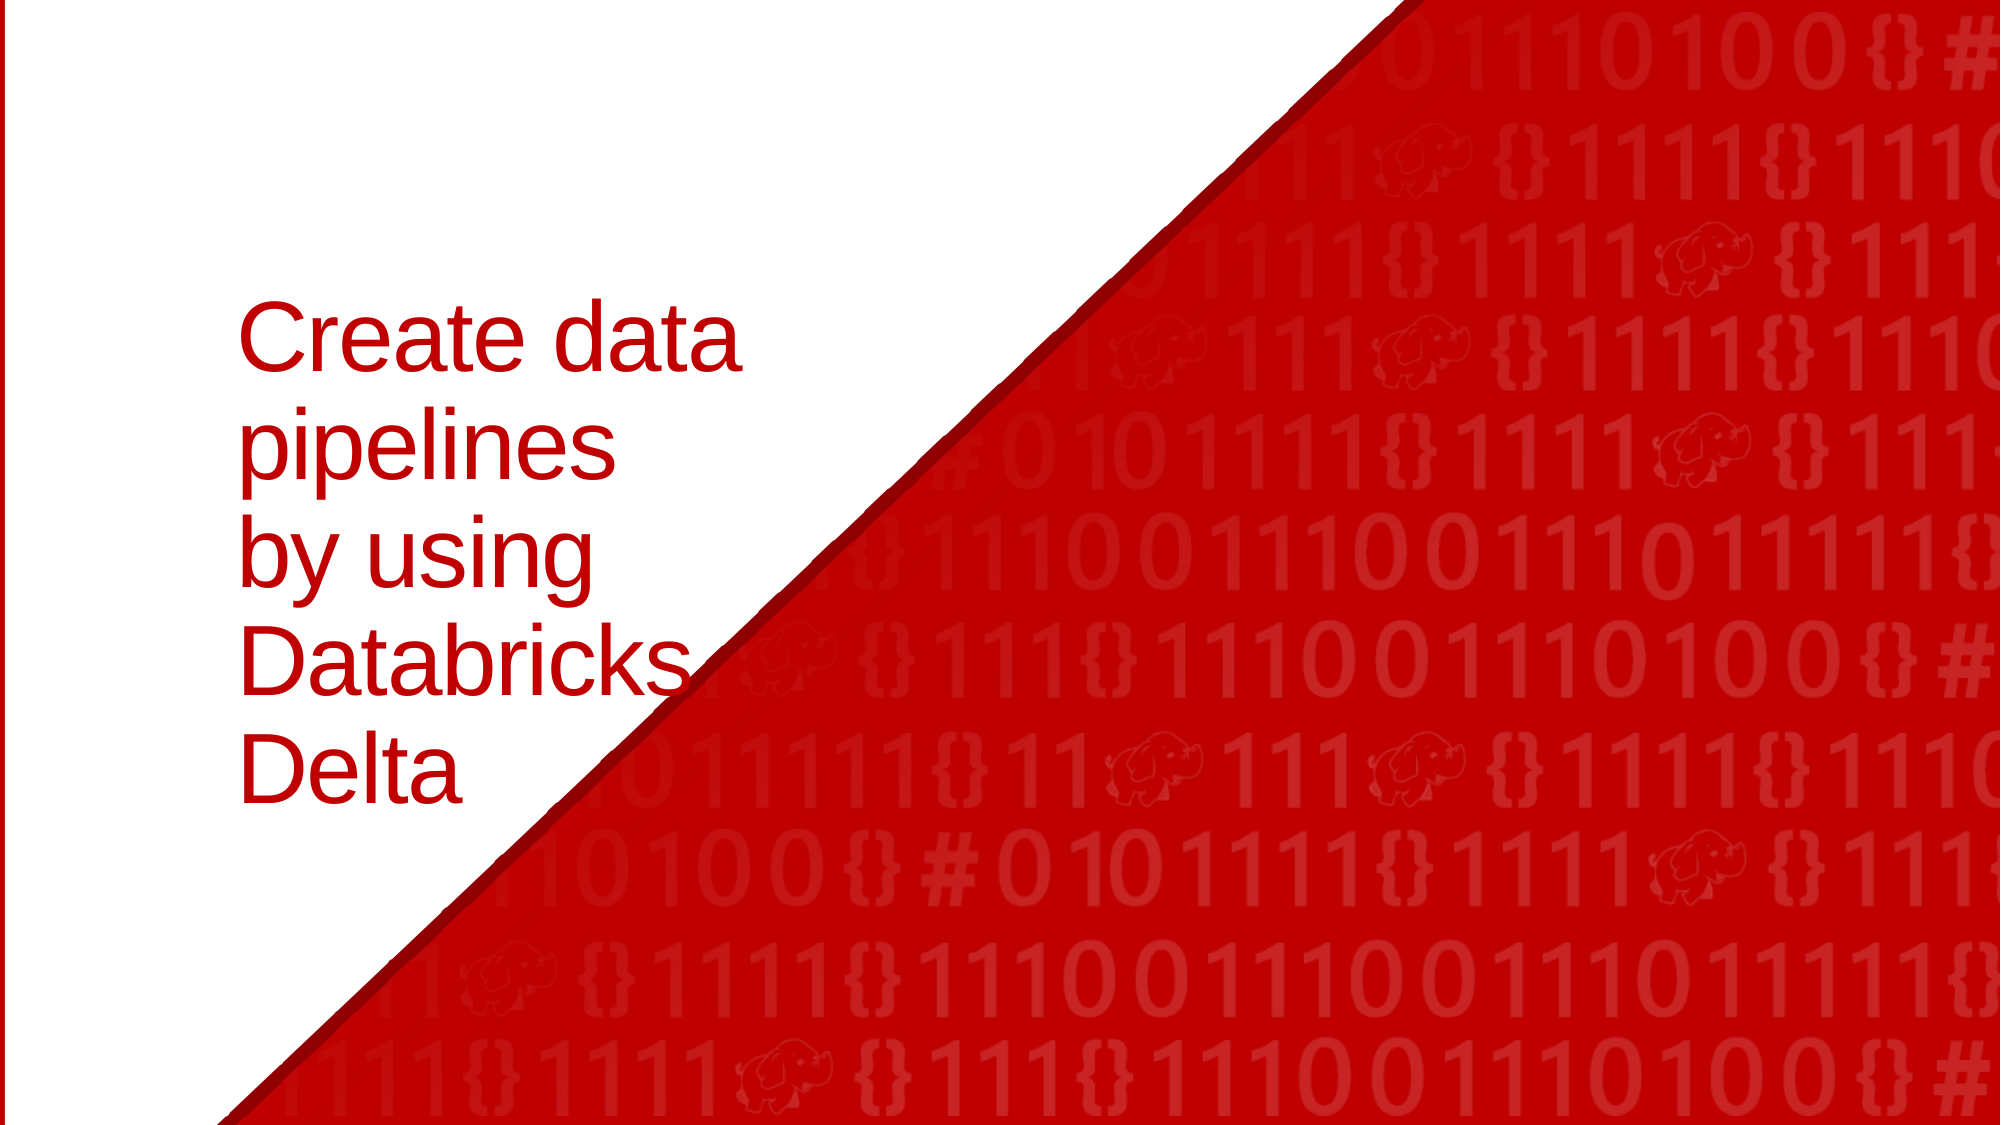

# Create data pipelines by using Databricks Delta